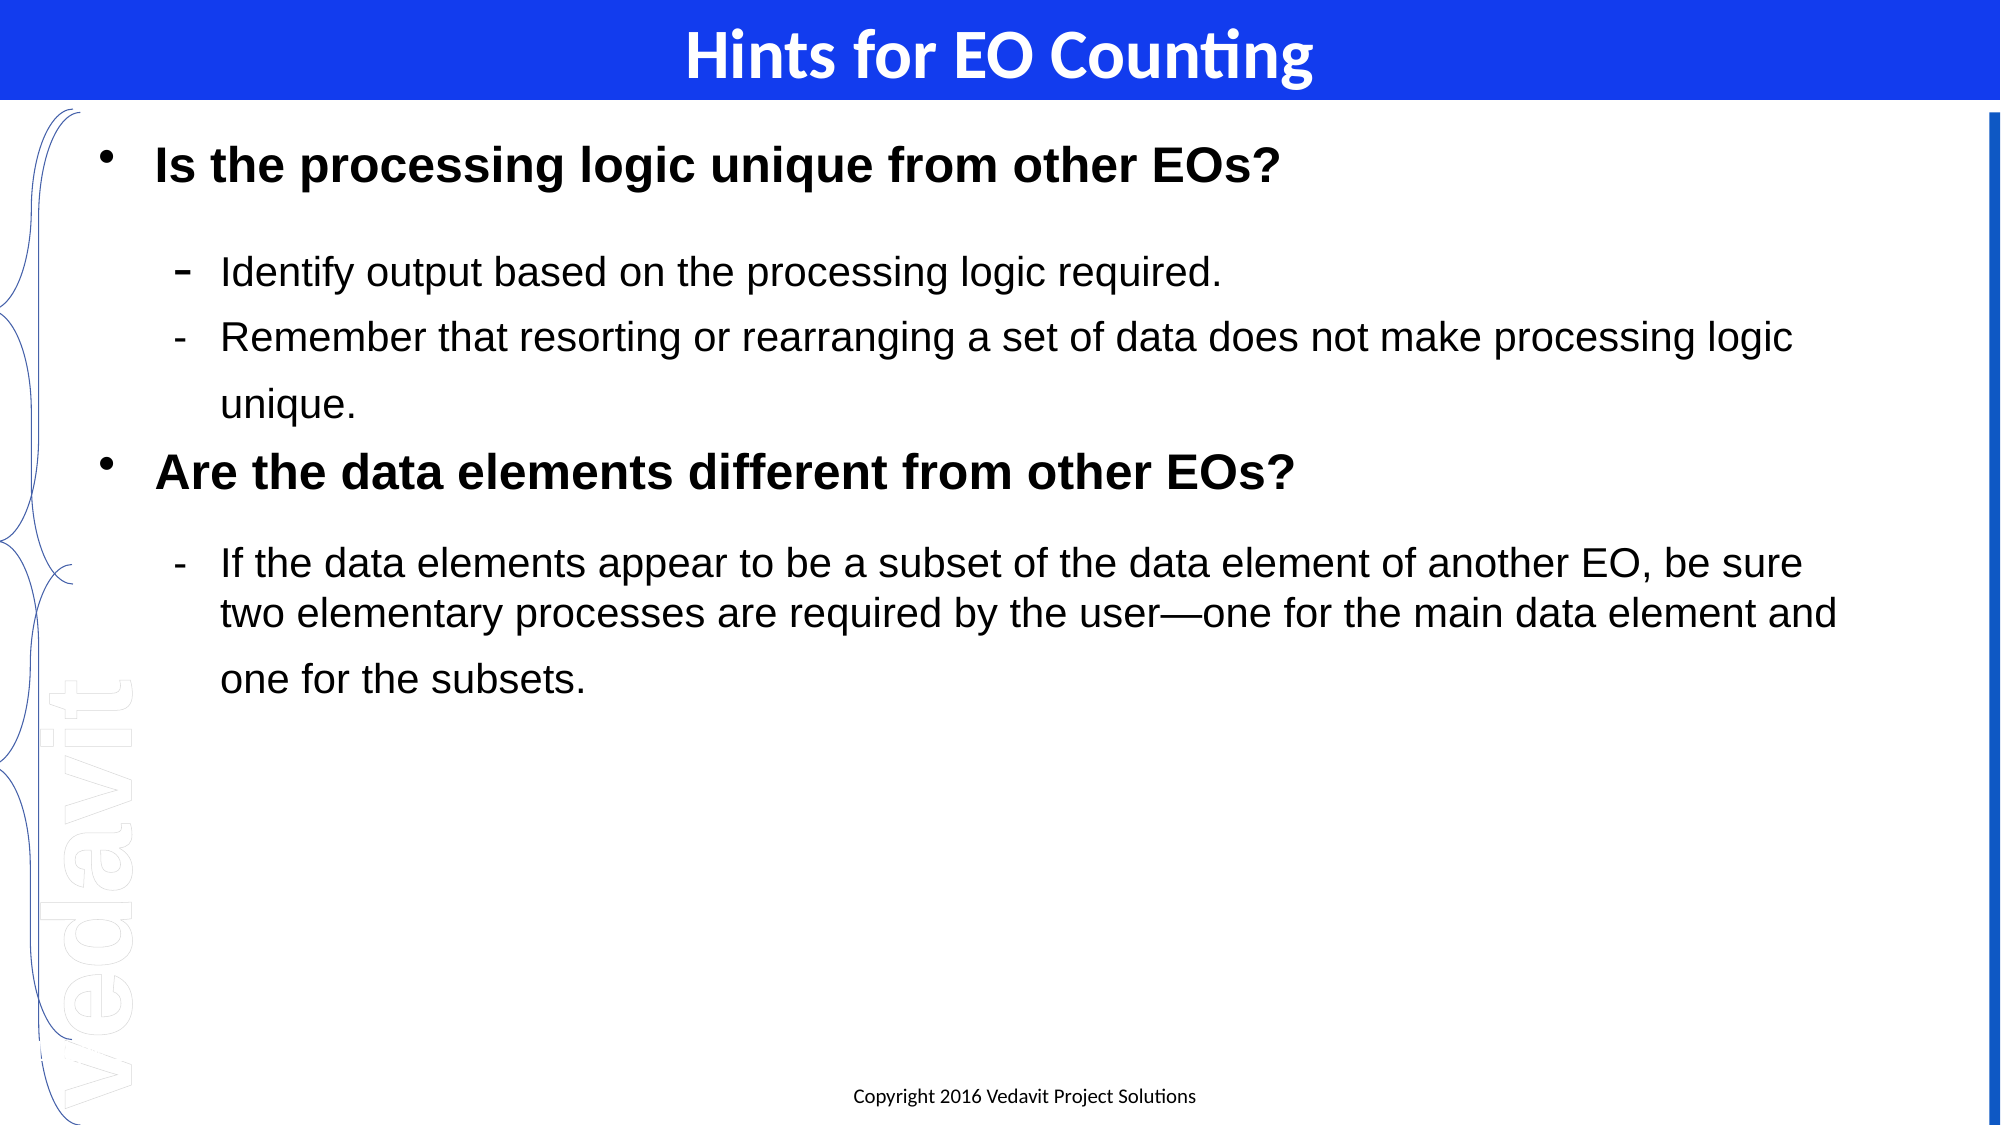

# Hints for EO Counting

Is the processing logic unique from other EOs?
-	Identify output based on the processing logic required.
-	Remember that resorting or rearranging a set of data does not make processing logic unique.
Are the data elements different from other EOs?
-	If the data elements appear to be a subset of the data element of another EO, be sure two elementary processes are required by the user—one for the main data element and one for the subsets.

01-Apr-16
Slide #